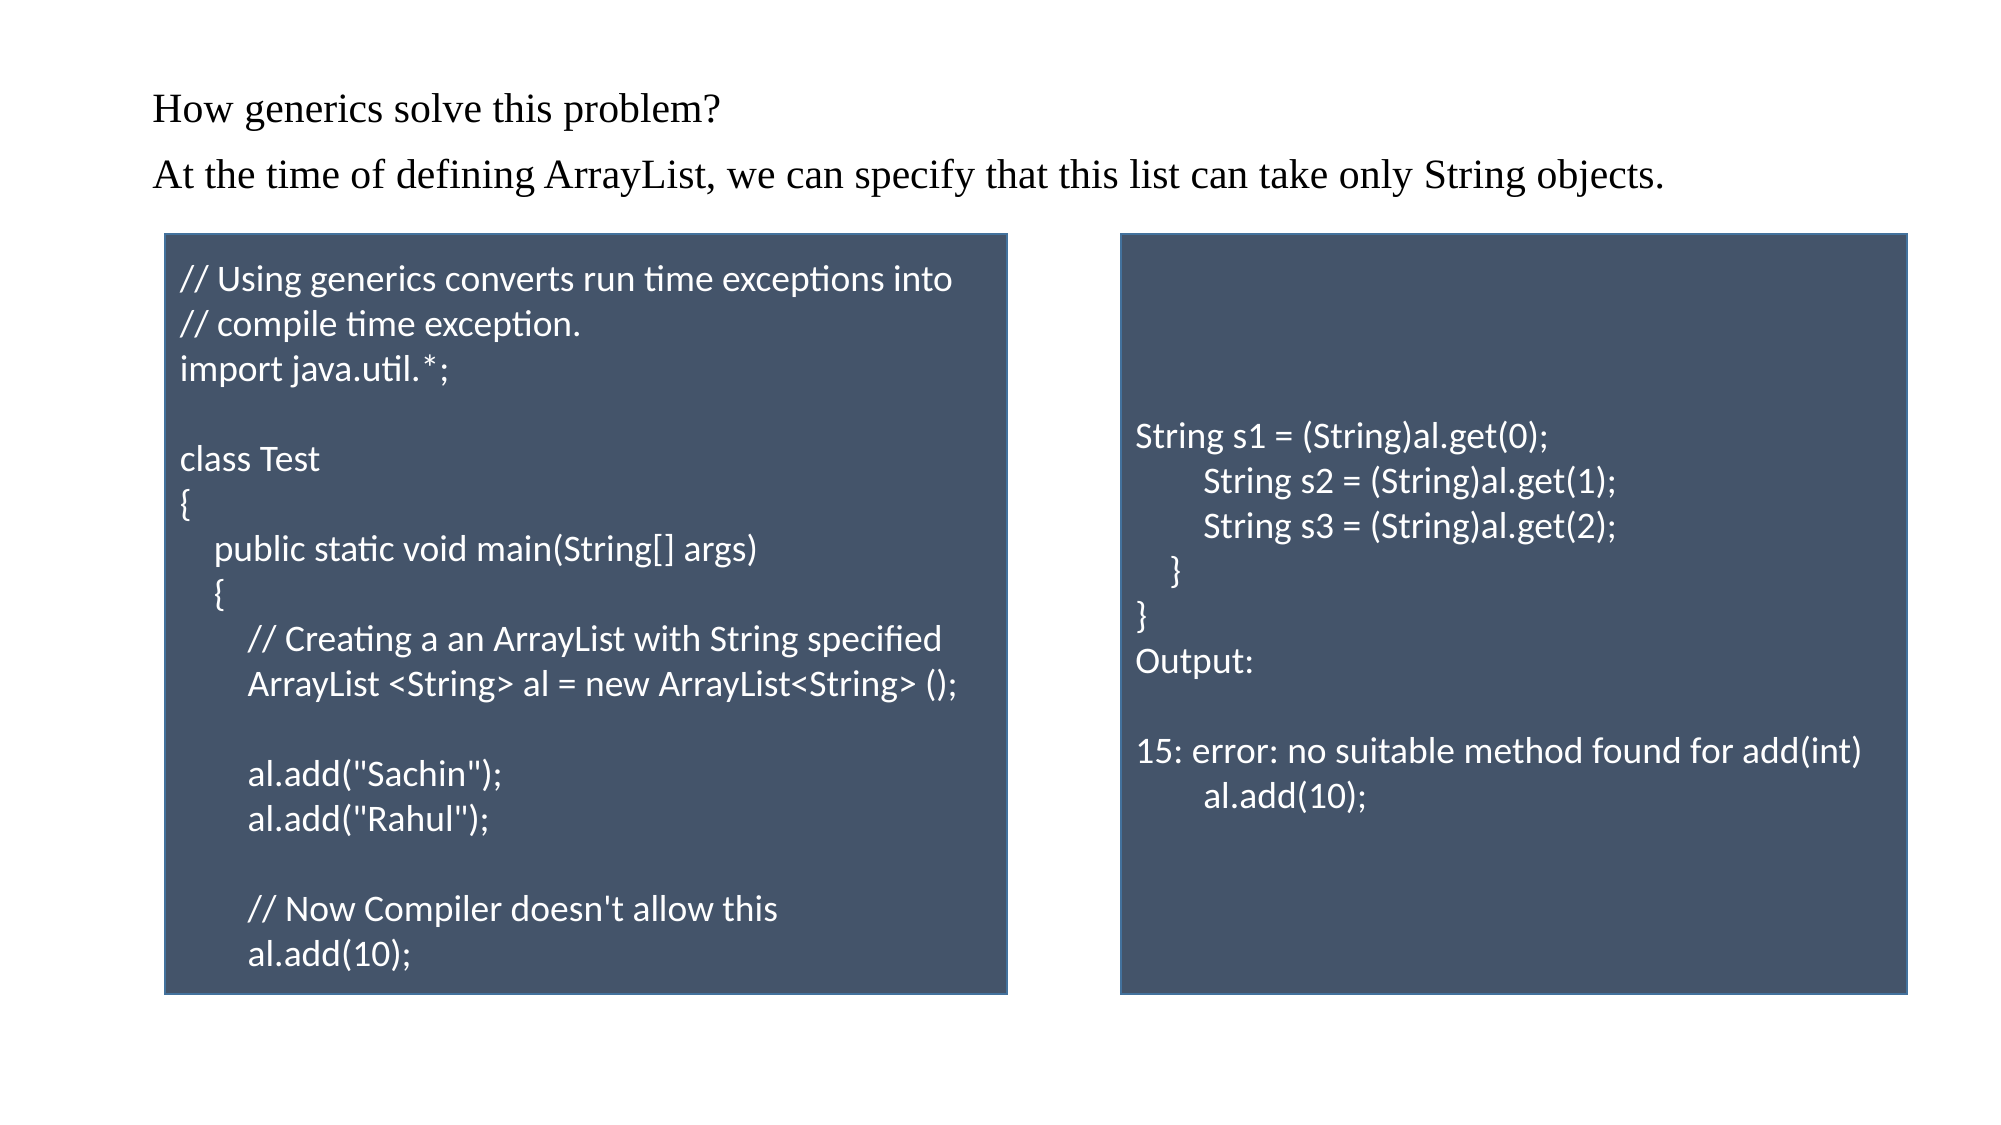

How generics solve this problem?
At the time of defining ArrayList, we can specify that this list can take only String objects.

// Using generics converts run time exceptions into
// compile time exception.
import java.util.*;

class Test
{
    public static void main(String[] args)
    {
        // Creating a an ArrayList with String specified
        ArrayList <String> al = new ArrayList<String> ();

        al.add("Sachin");
        al.add("Rahul");

        // Now Compiler doesn't allow this
        al.add(10);
String s1 = (String)al.get(0);
        String s2 = (String)al.get(1);
        String s3 = (String)al.get(2);
    }
}
Output:

15: error: no suitable method found for add(int)
        al.add(10);